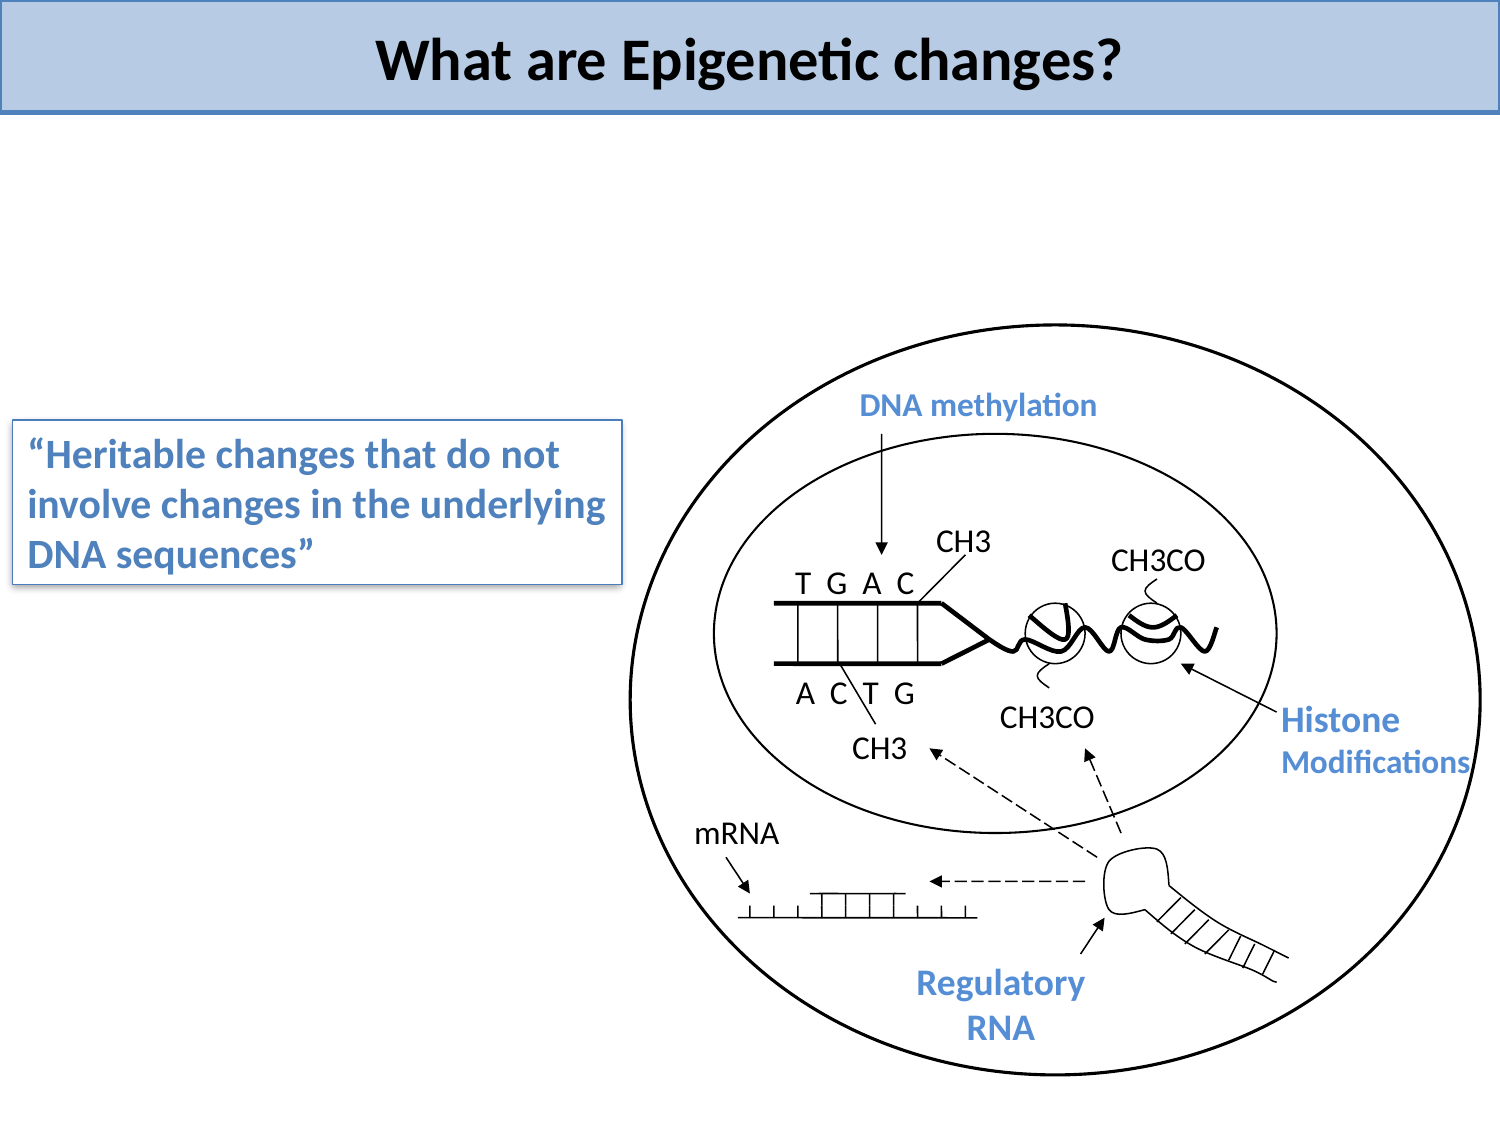

What are Epigenetic changes?

DNA methylation

CH3
CH3CO
T  G  A  C

A  C  T  G

CH3CO
Histone
Modifications
CH3

mRNA

Regulatory
RNA
“Heritable changes that do not involve changes in the underlying DNA sequences”